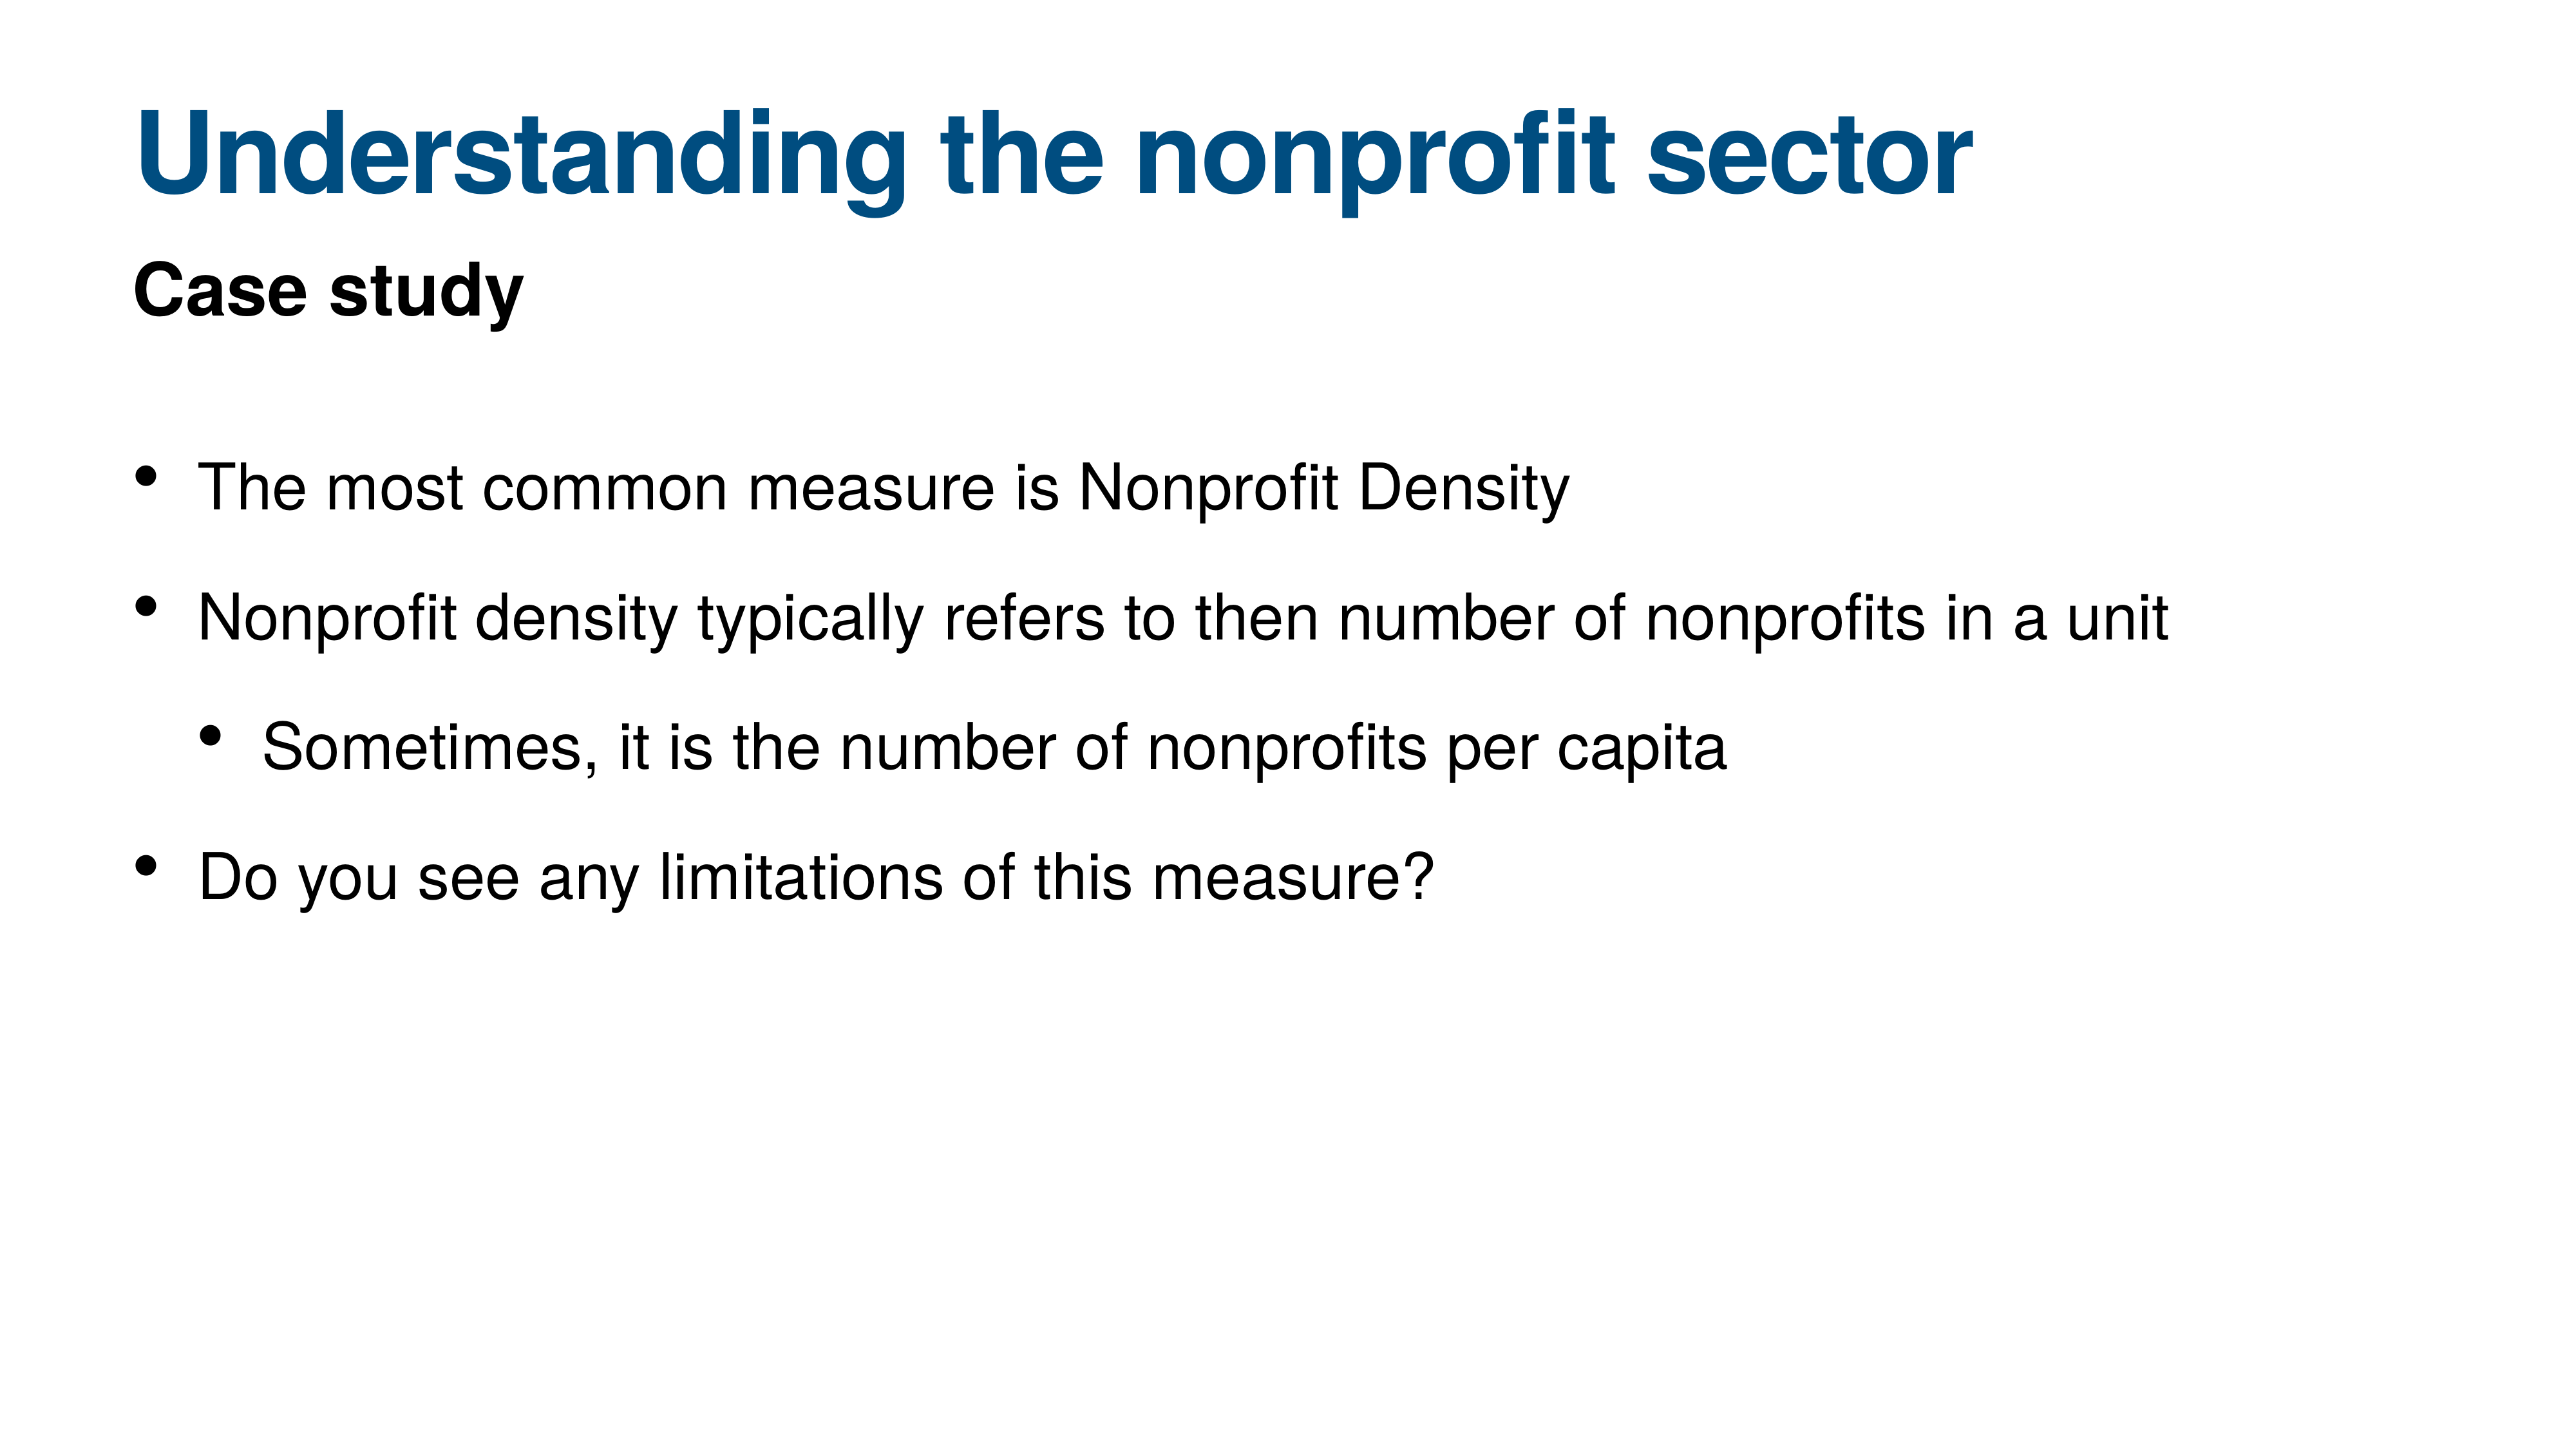

# Understanding the nonprofit sector
Case study
The most common measure is Nonprofit Density
Nonprofit density typically refers to then number of nonprofits in a unit
Sometimes, it is the number of nonprofits per capita
Do you see any limitations of this measure?